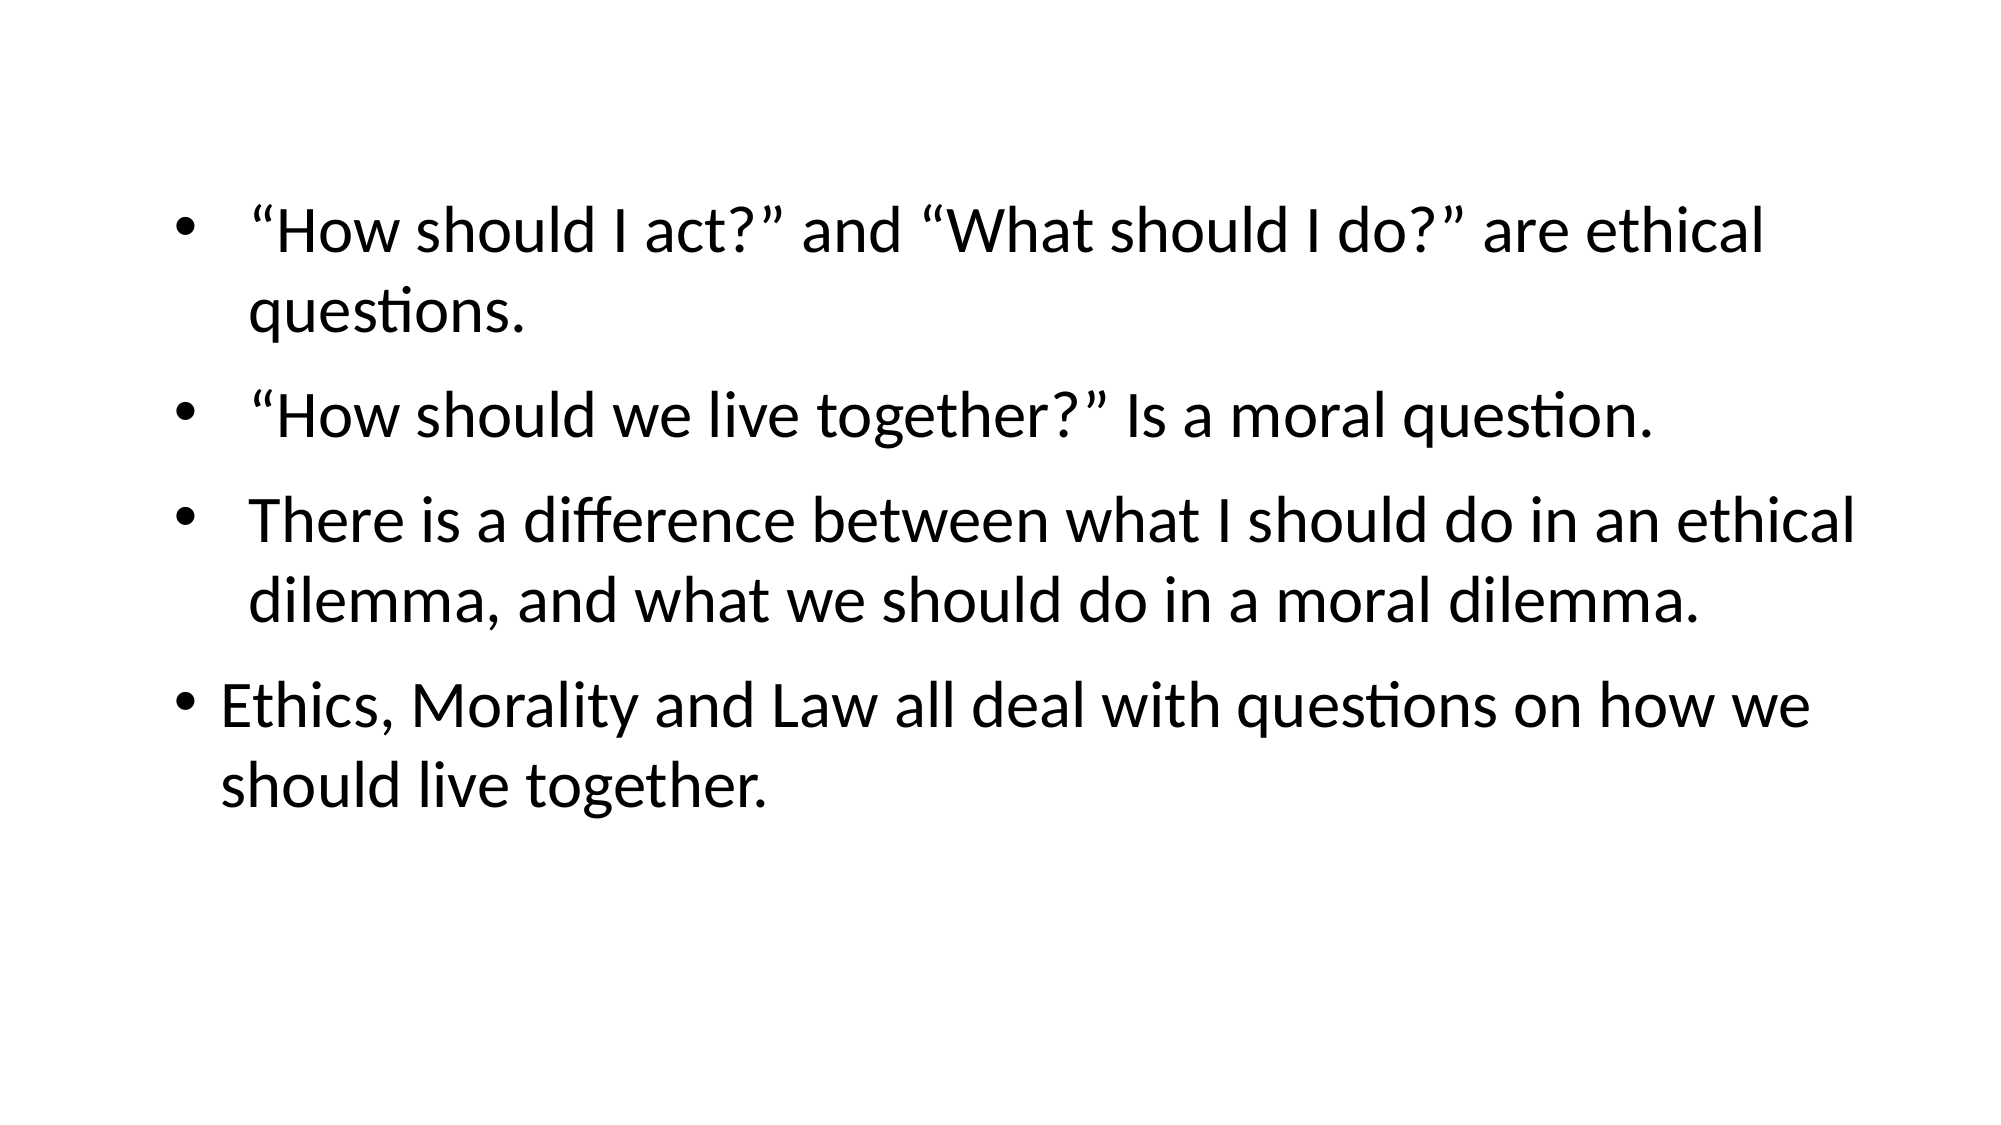

“How should I act?” and “What should I do?” are ethical questions.
“How should we live together?” Is a moral question.
There is a difference between what I should do in an ethical dilemma, and what we should do in a moral dilemma.
Ethics, Morality and Law all deal with questions on how we should live together.